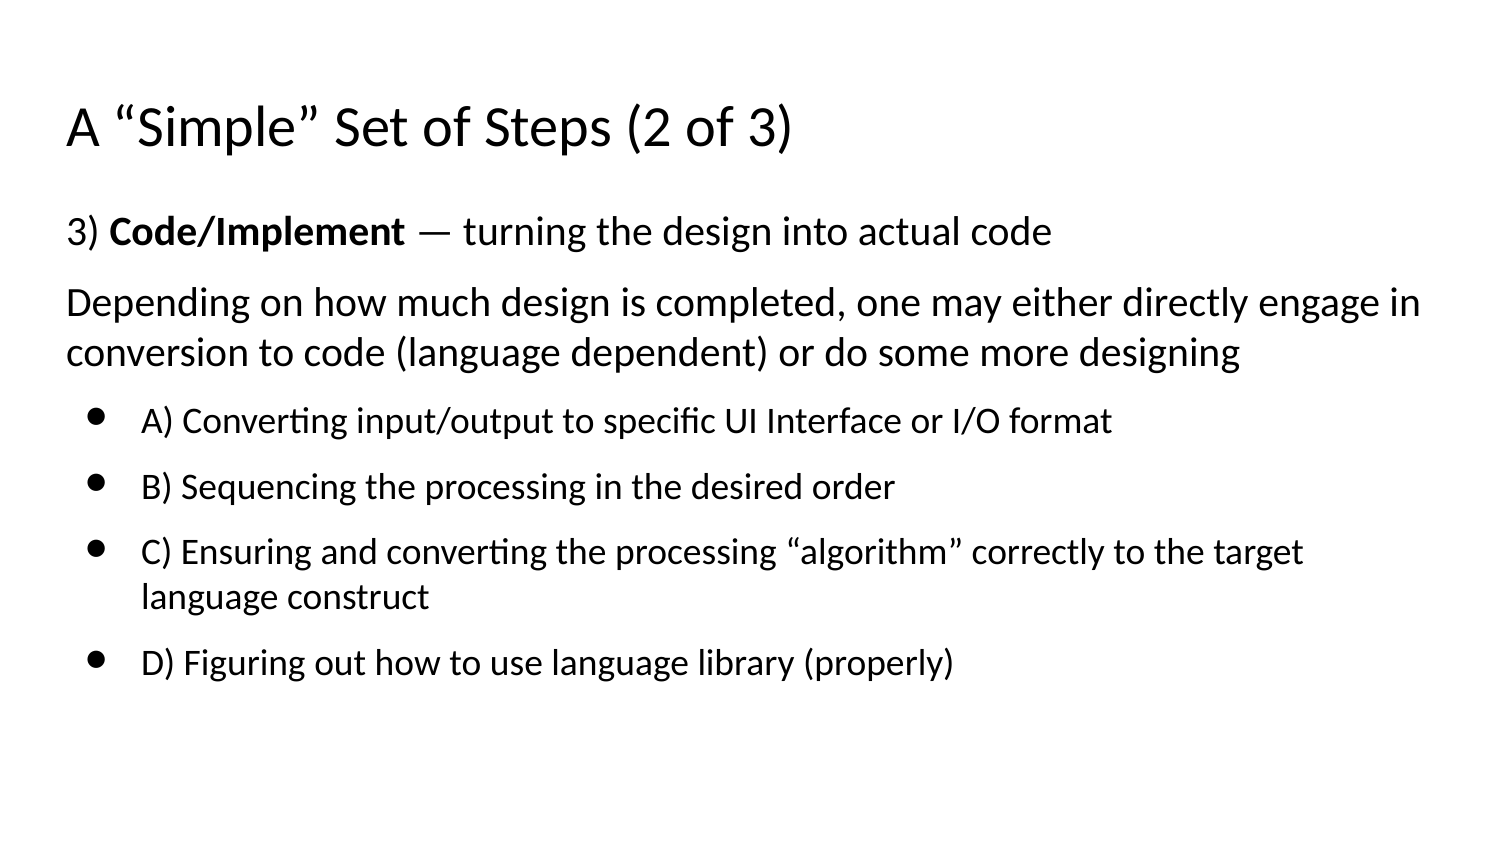

# A “Simple” Set of Steps (2 of 3)
3) Code/Implement — turning the design into actual code
Depending on how much design is completed, one may either directly engage in conversion to code (language dependent) or do some more designing
A) Converting input/output to specific UI Interface or I/O format
B) Sequencing the processing in the desired order
C) Ensuring and converting the processing “algorithm” correctly to the target language construct
D) Figuring out how to use language library (properly)